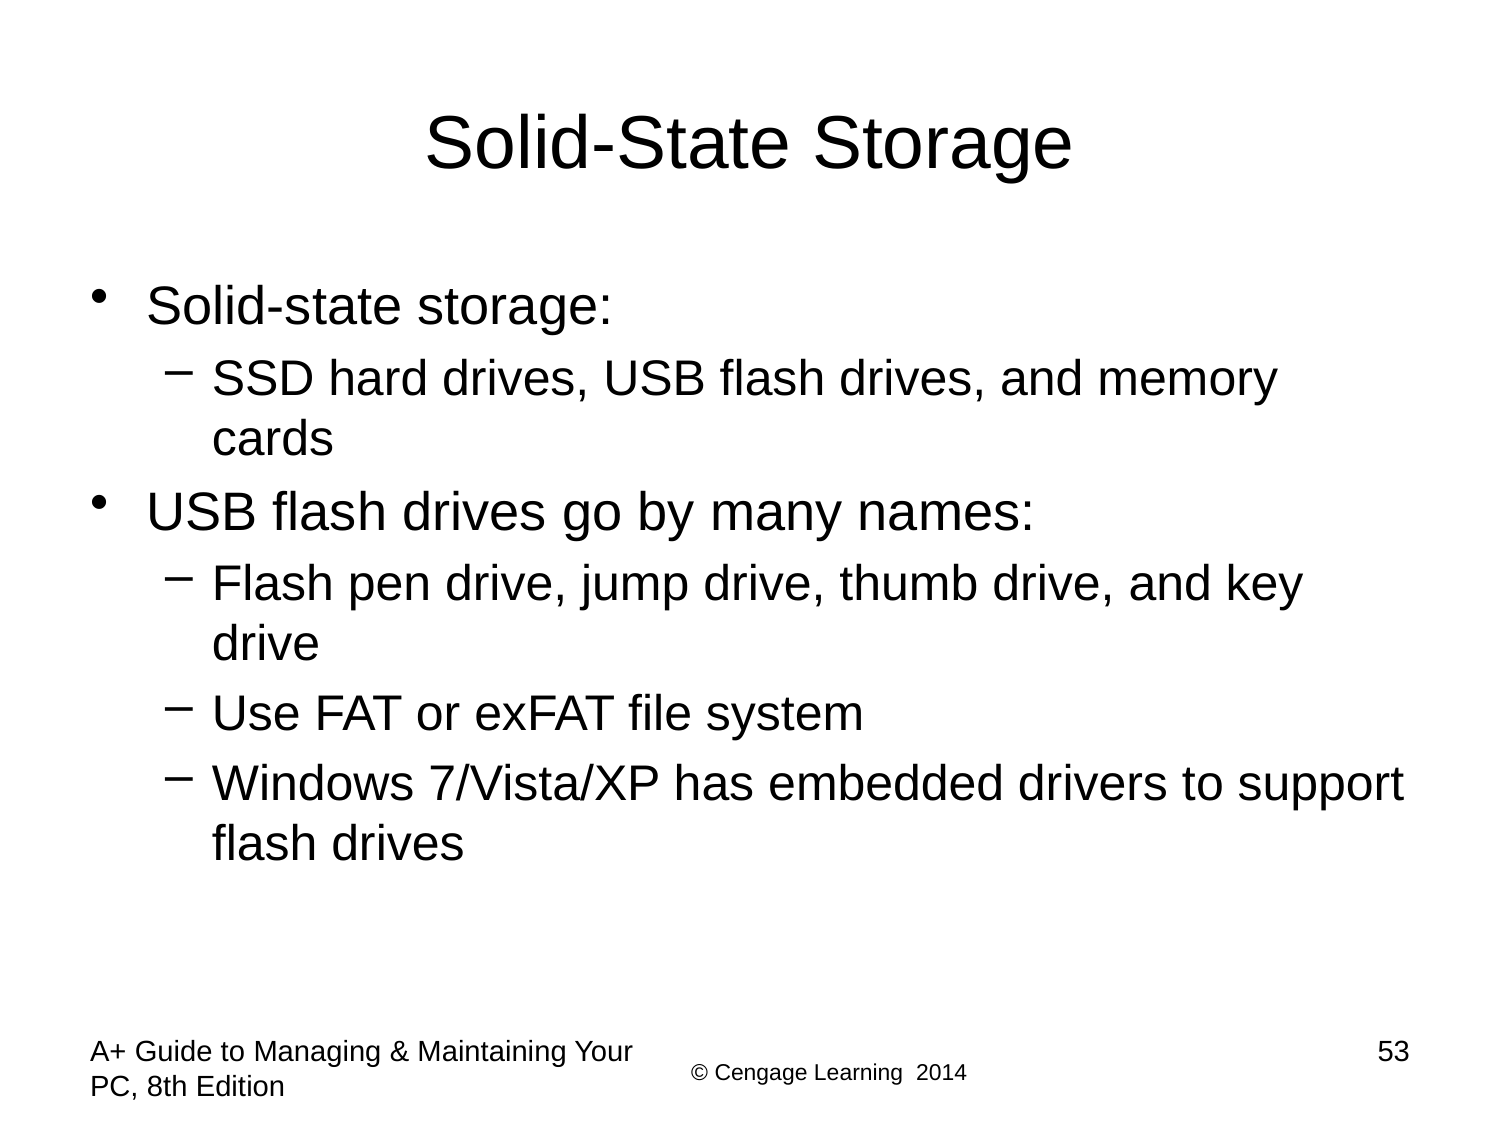

# Solid-State Storage
Solid-state storage:
SSD hard drives, USB flash drives, and memory cards
USB flash drives go by many names:
Flash pen drive, jump drive, thumb drive, and key drive
Use FAT or exFAT file system
Windows 7/Vista/XP has embedded drivers to support flash drives
A+ Guide to Managing & Maintaining Your PC, 8th Edition
53